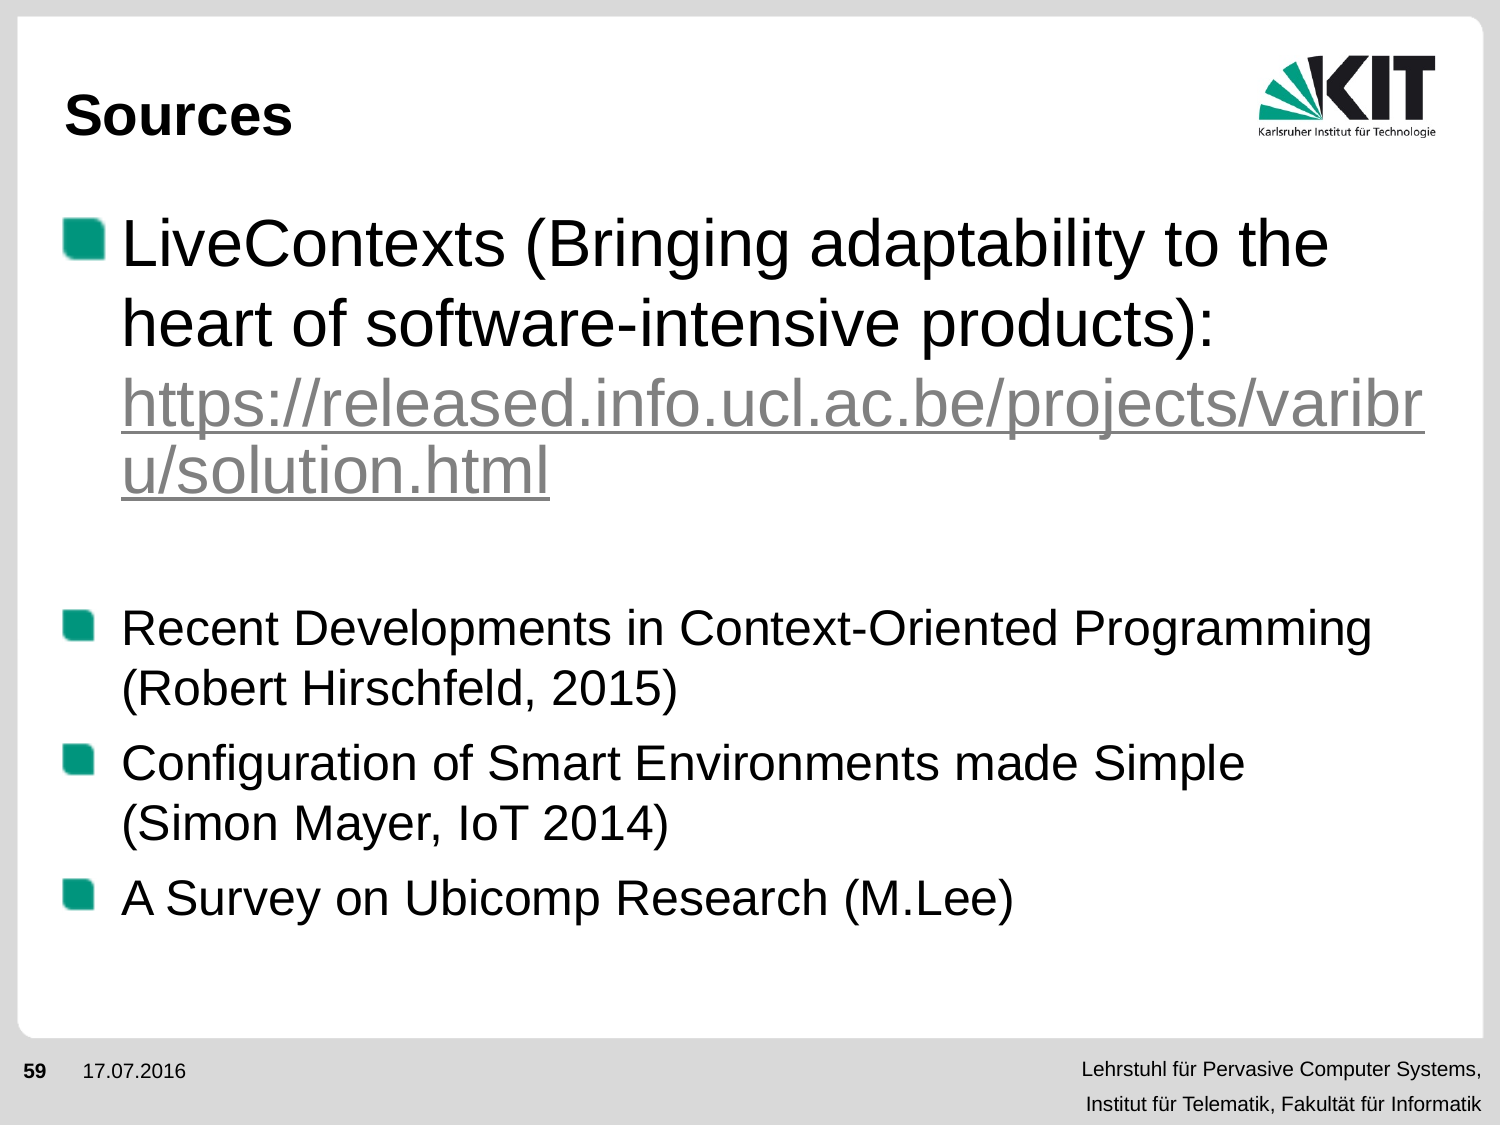

# Sources
LiveContexts (Bringing adaptability to the heart of software-intensive products): https://released.info.ucl.ac.be/projects/varibru/solution.html

Recent Developments in Context-Oriented Programming (Robert Hirschfeld, 2015)
Configuration of Smart Environments made Simple
(Simon Mayer, IoT 2014)
A Survey on Ubicomp Research (M.Lee)